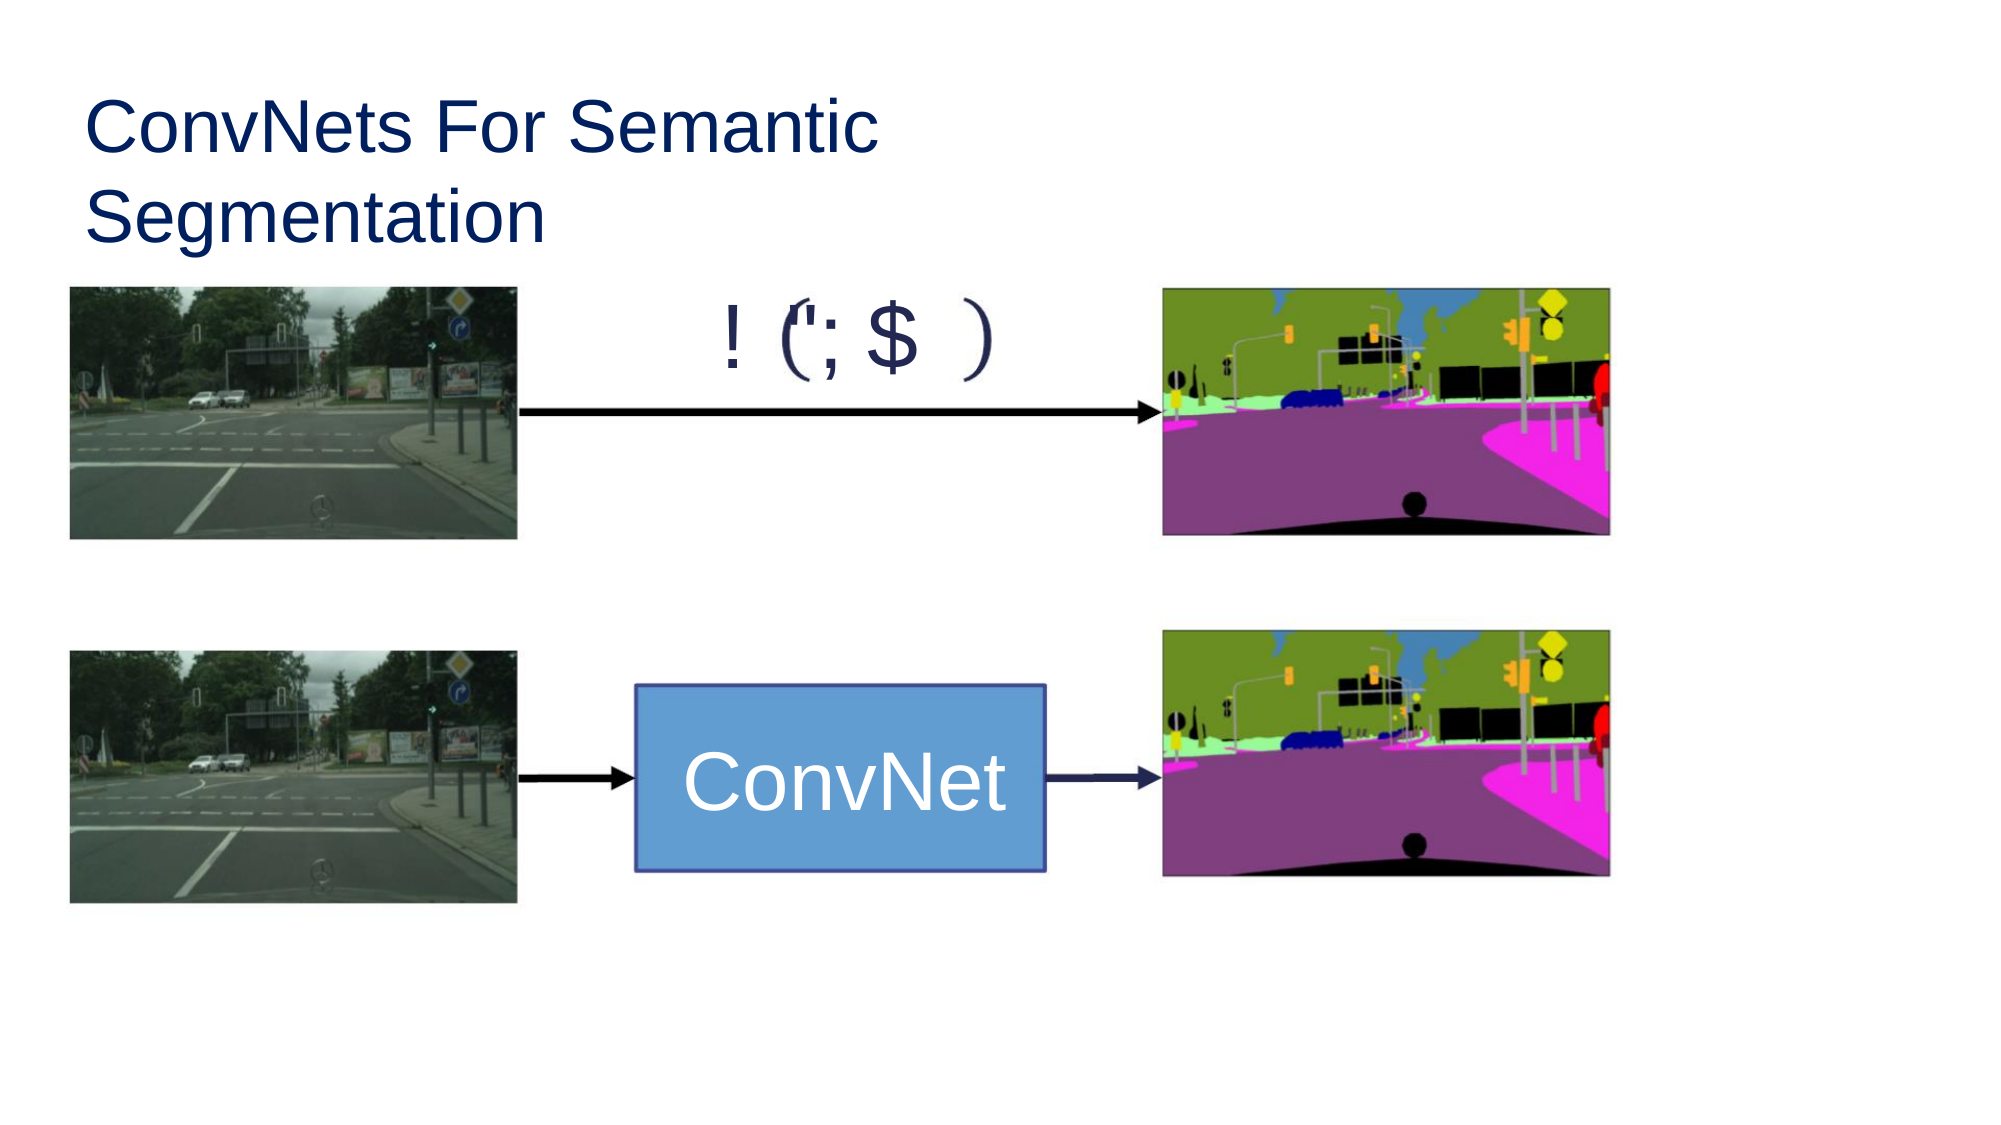

ConvNets For Semantic Segmentation
! "; $
ConvNet